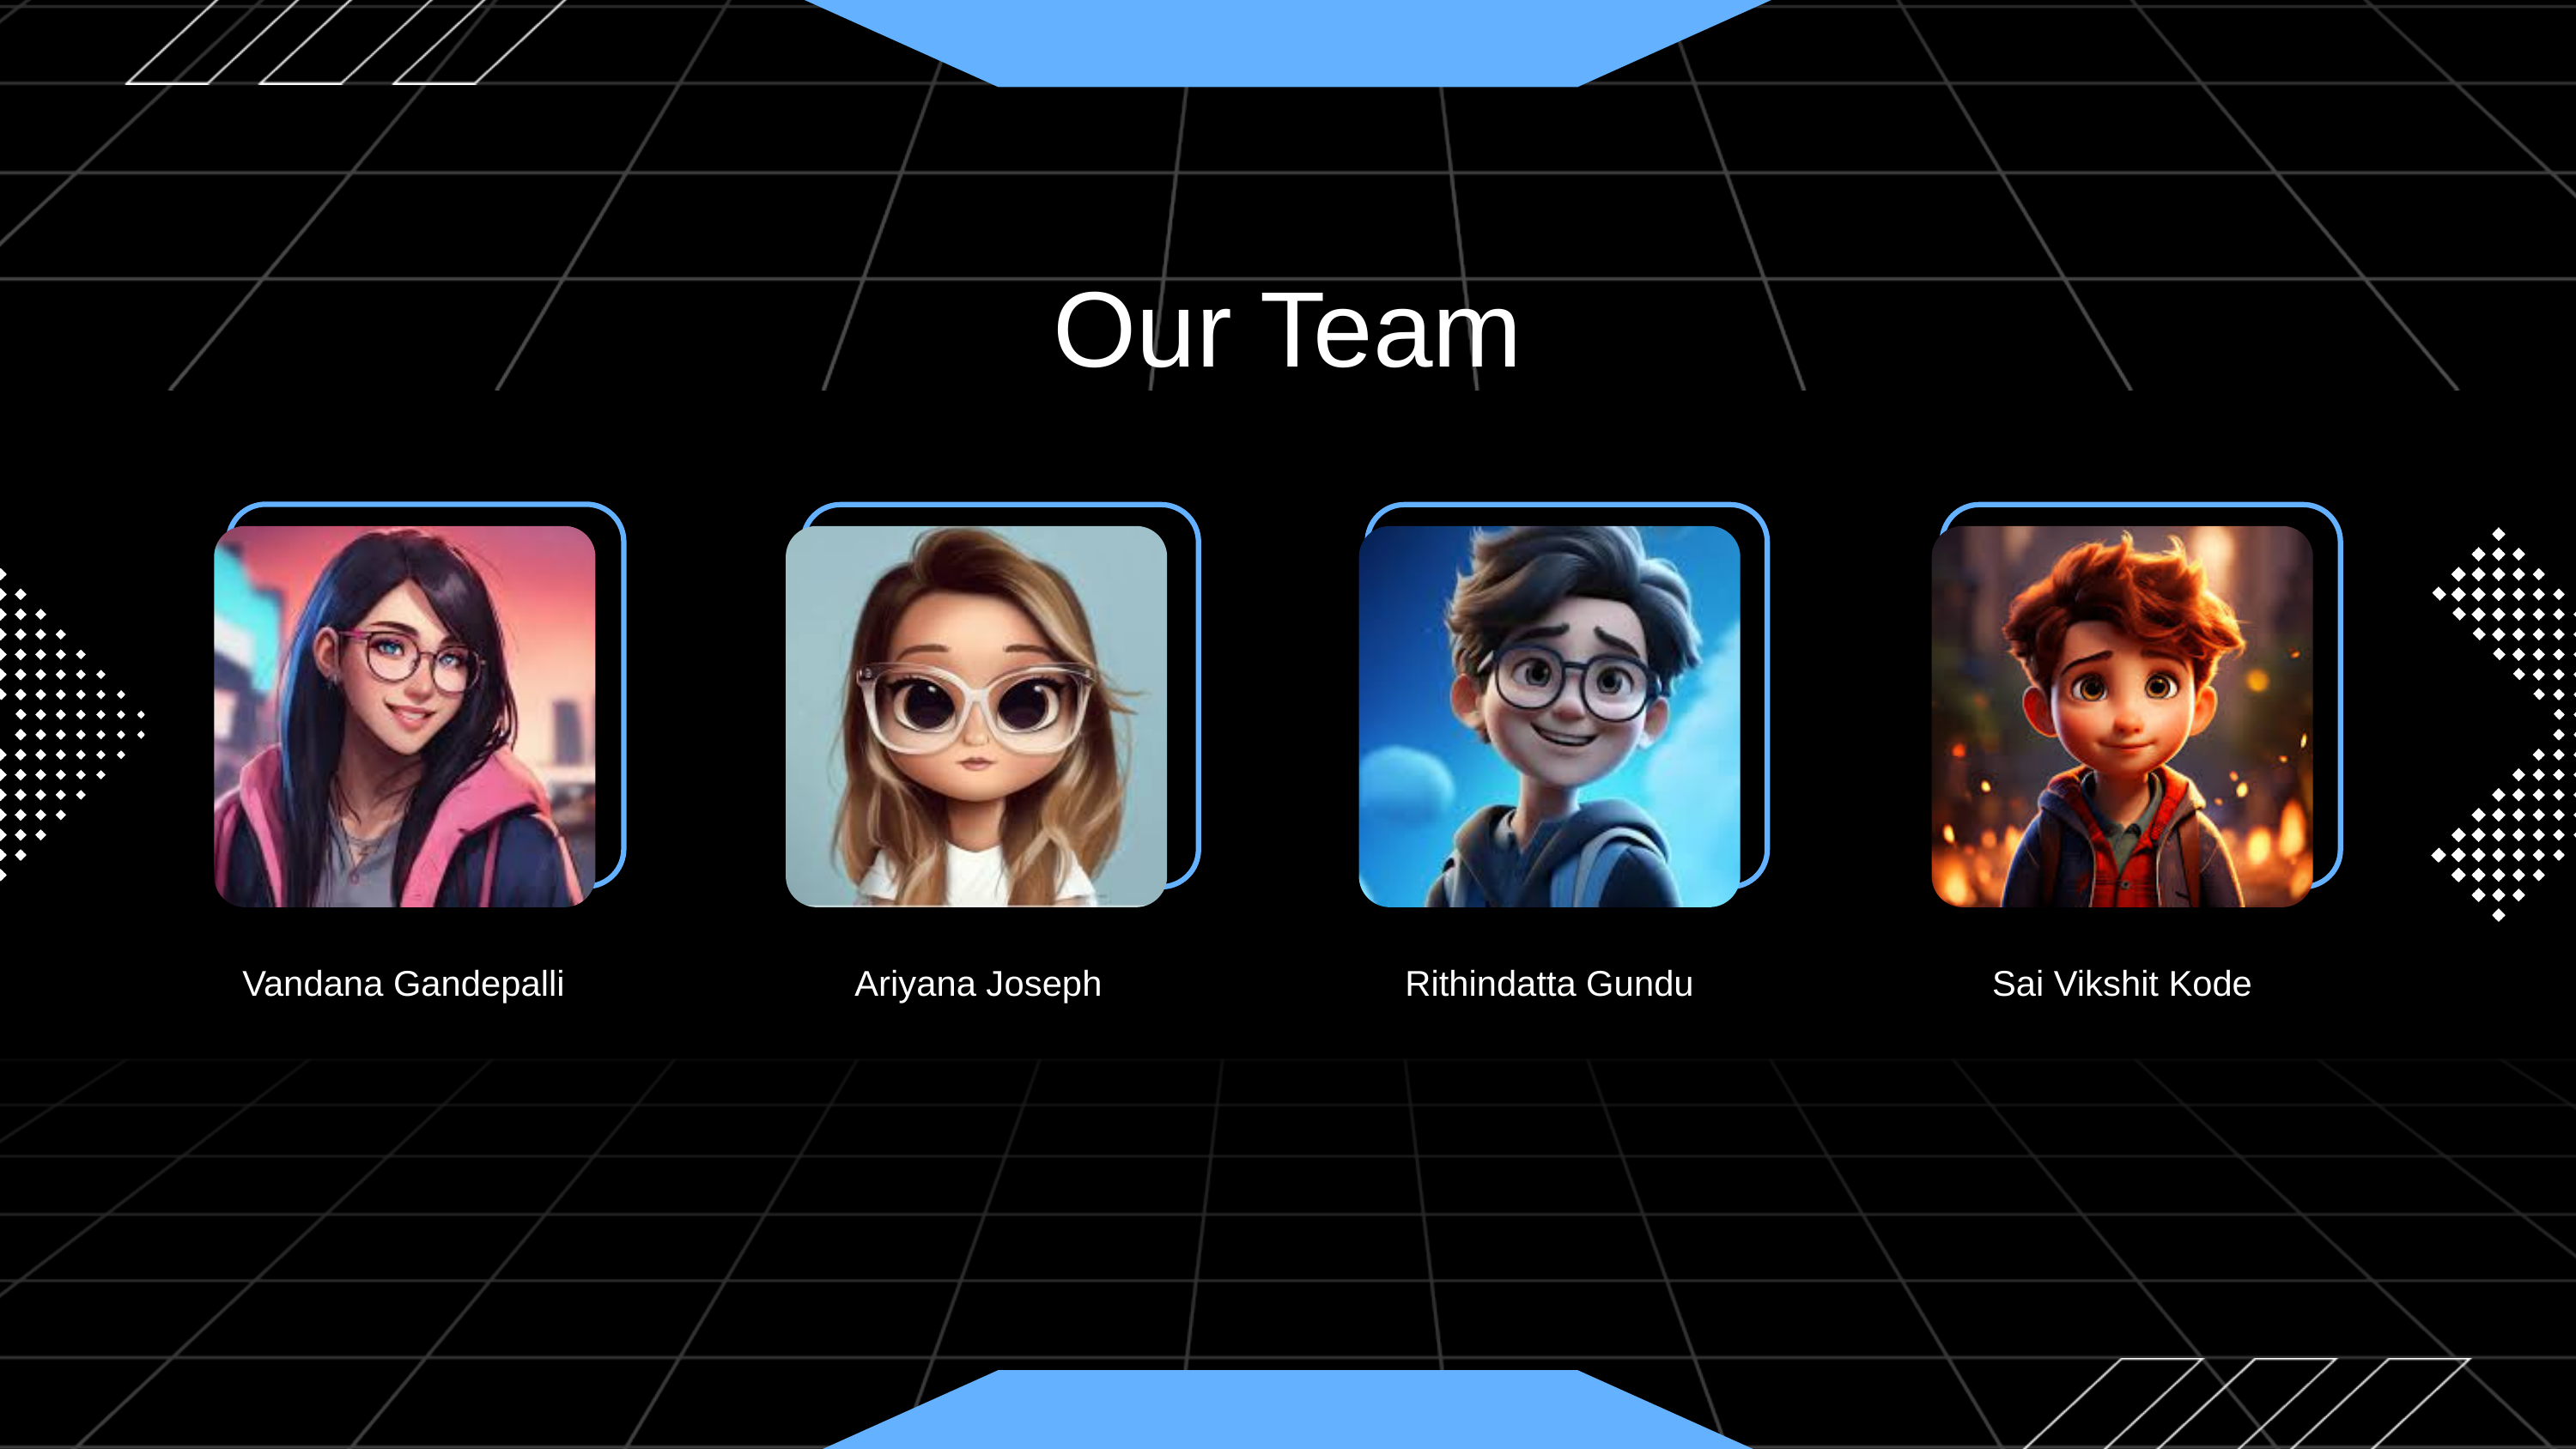

Our Team

Vandana Gandepalli
Ariyana Joseph
Rithindatta Gundu
Sai Vikshit Kode